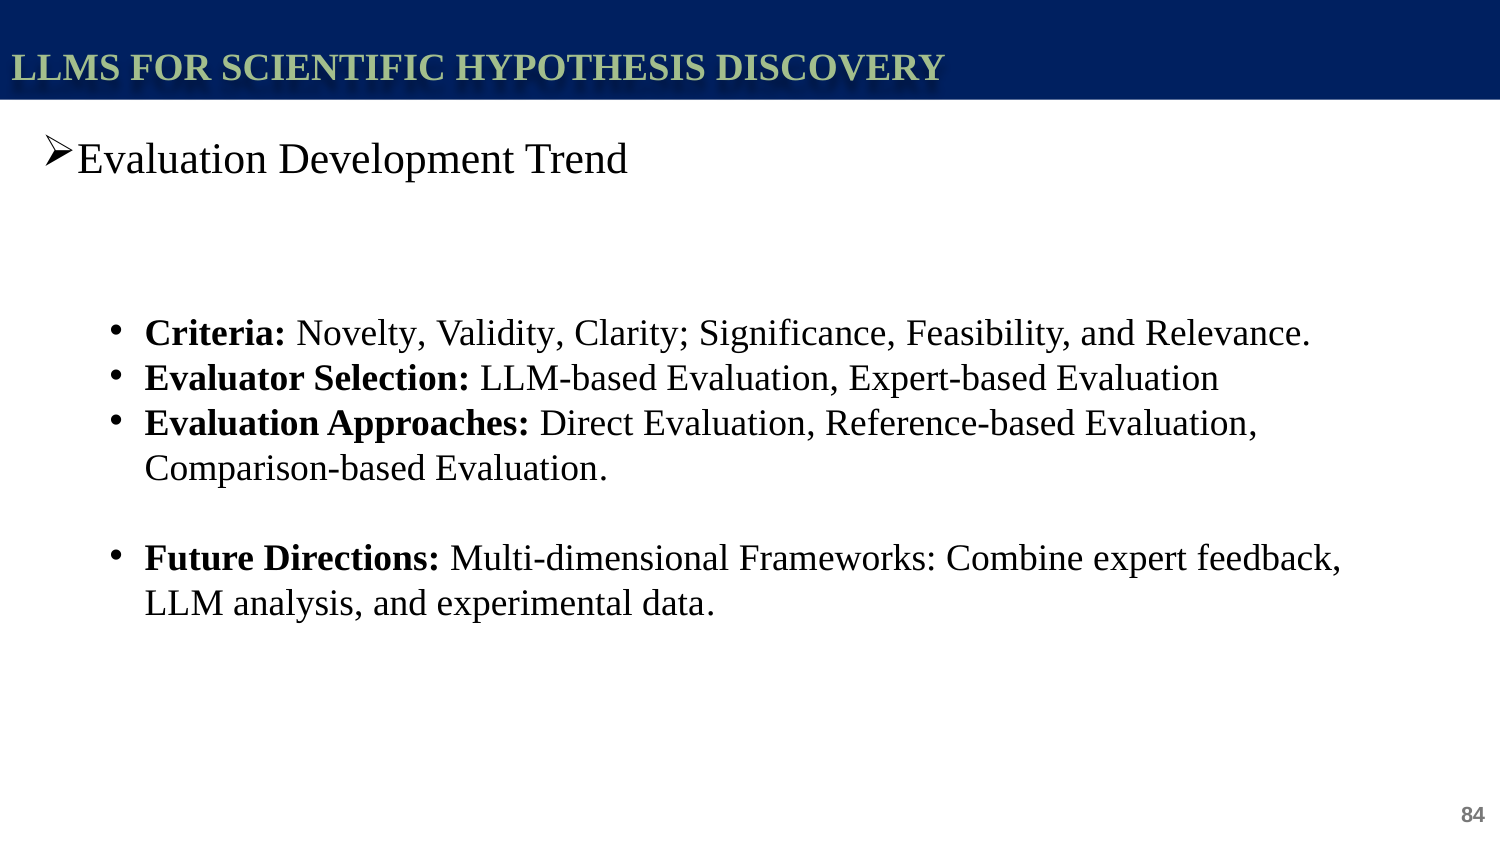

LLMs for Scientific Hypothesis Discovery

Evaluation Development Trend

Criteria: Novelty, Validity, Clarity; Significance, Feasibility, and Relevance.
Evaluator Selection: LLM-based Evaluation, Expert-based Evaluation
Evaluation Approaches: Direct Evaluation, Reference-based Evaluation, Comparison-based Evaluation.

Future Directions: Multi-dimensional Frameworks: Combine expert feedback, LLM analysis, and experimental data.

84